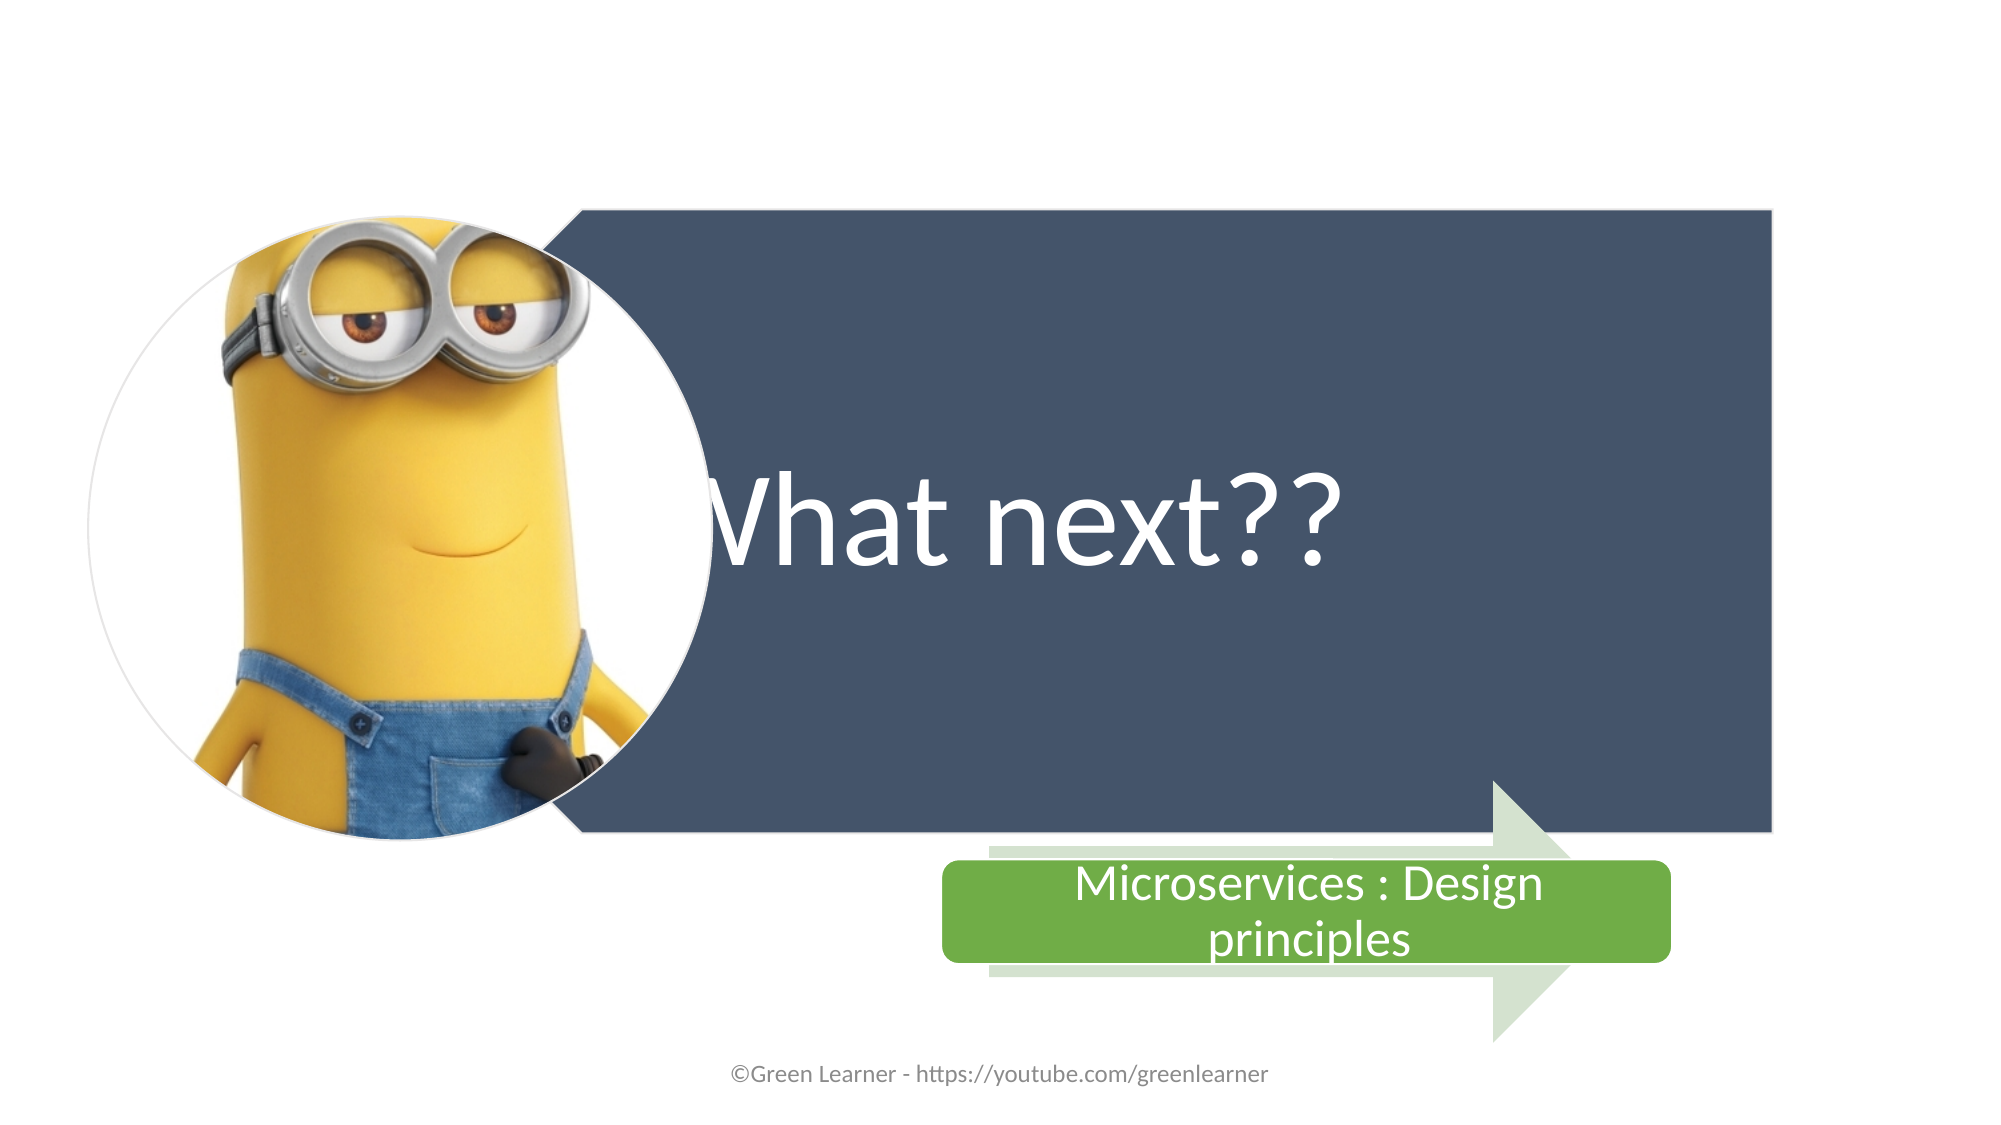

What next??
Microservices : Design principles
©Green Learner - https://youtube.com/greenlearner